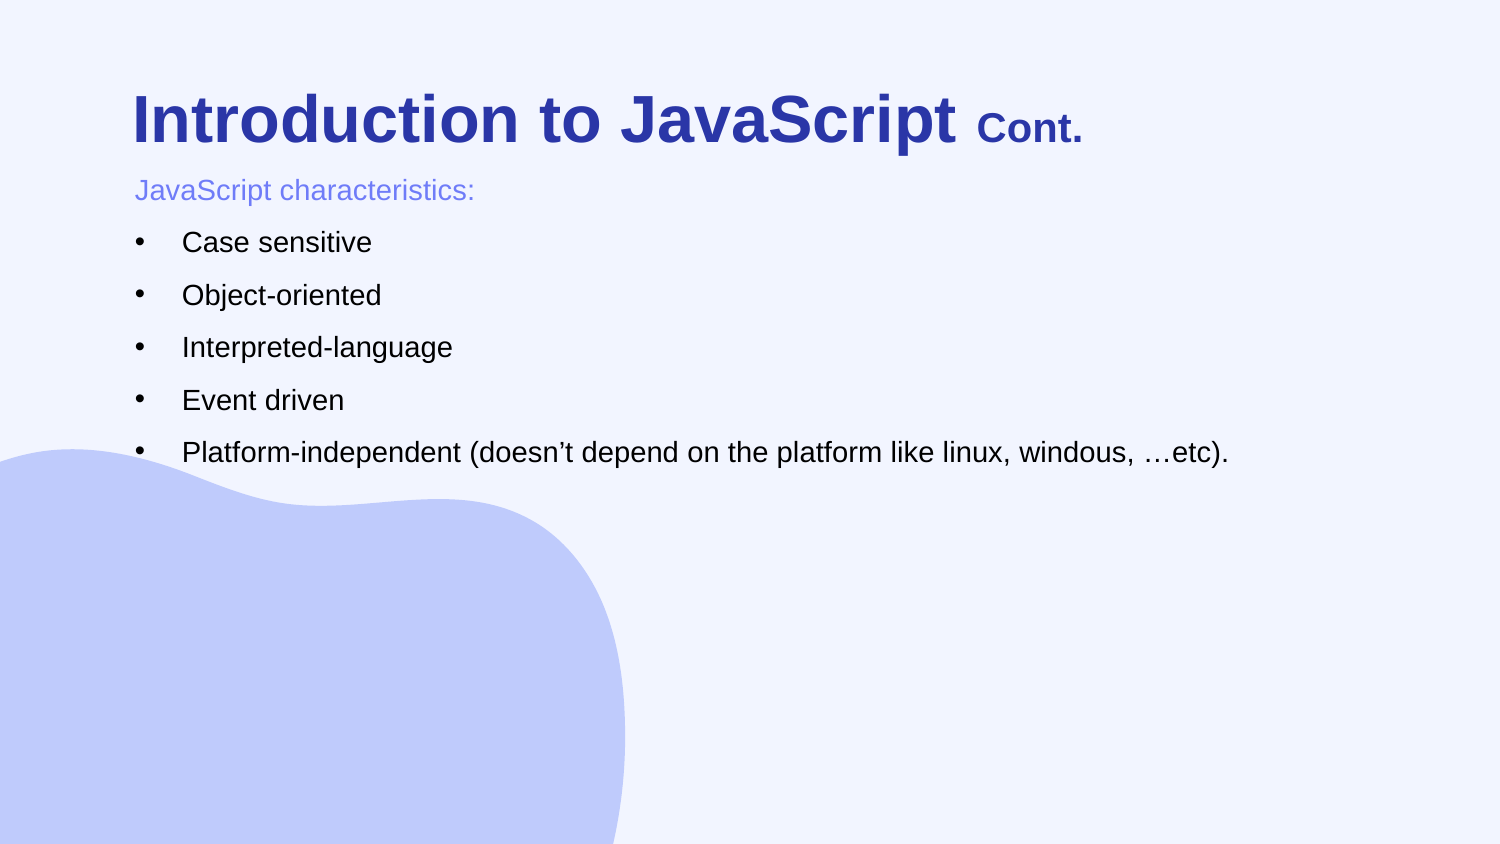

# Introduction to JavaScript Cont.
JavaScript characteristics:
Case sensitive
Object-oriented
Interpreted-language
Event driven
Platform-independent (doesn’t depend on the platform like linux, windous, …etc).